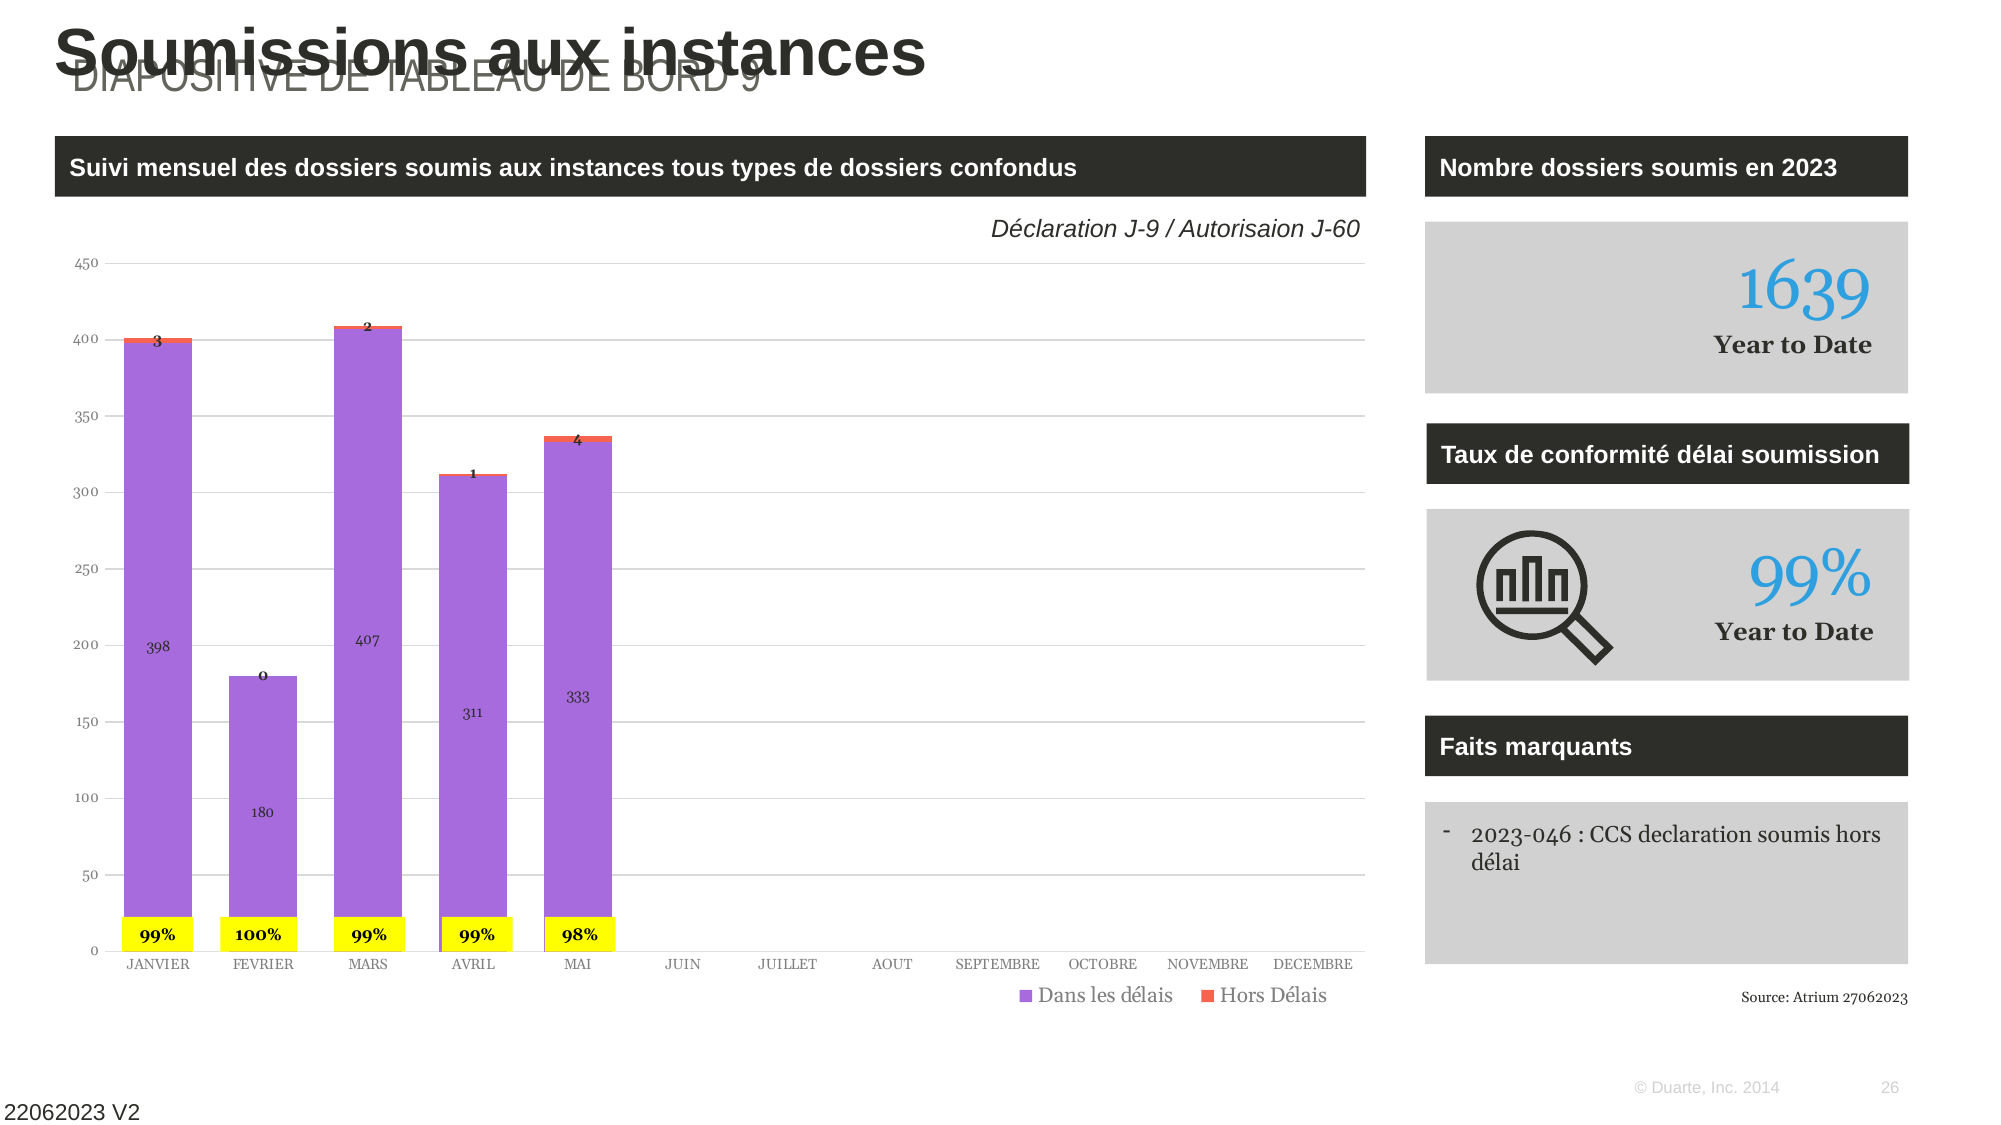

26
Soumissions aux instances
# Diapositive de tableau de bord 9
Suivi mensuel des dossiers soumis aux instances tous types de dossiers confondus
Nombre dossiers soumis en 2023
Déclaration J-9 / Autorisaion J-60
1639
Year to Date

### Chart

| Category | Dans les délais | Hors Délais |
|---|---|---|
| JANVIER | 398.0 | 3.0 |
| FEVRIER | 180.0 | 0.0 |
| MARS | 407.0 | 2.0 |
| AVRIL | 311.0 | 1.0 |
| MAI | 333.0 | 4.0 |
| JUIN | None | None |
| JUILLET | None | None |
| AOUT | None | None |
| SEPTEMBRE | None | None |
| OCTOBRE | None | None |
| NOVEMBRE | None | None |
| DECEMBRE | None | None |
99%
100%
99%
99%
98%
Taux de conformité délai soumission
99%
Year to Date

Faits marquants
2023-046 : CCS declaration soumis hors délai
Source: Atrium 27062023